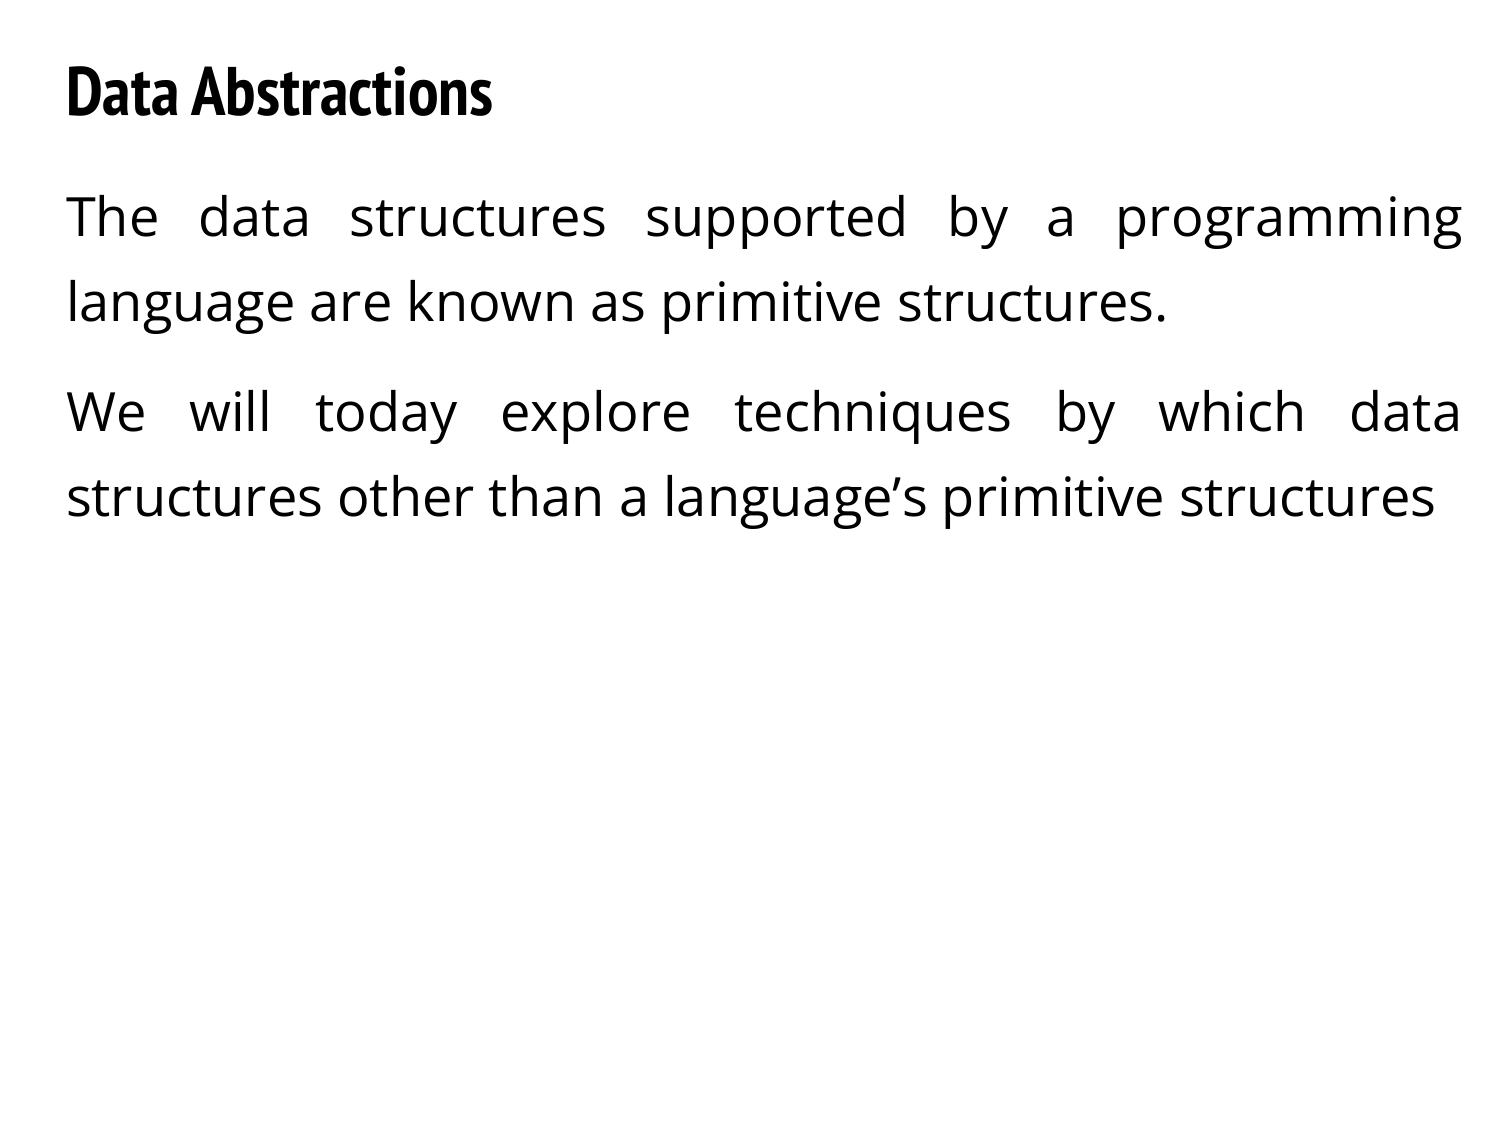

# Data Abstractions
The data structures supported by a programming language are known as primitive structures.
We will today explore techniques by which data structures other than a language’s primitive structures